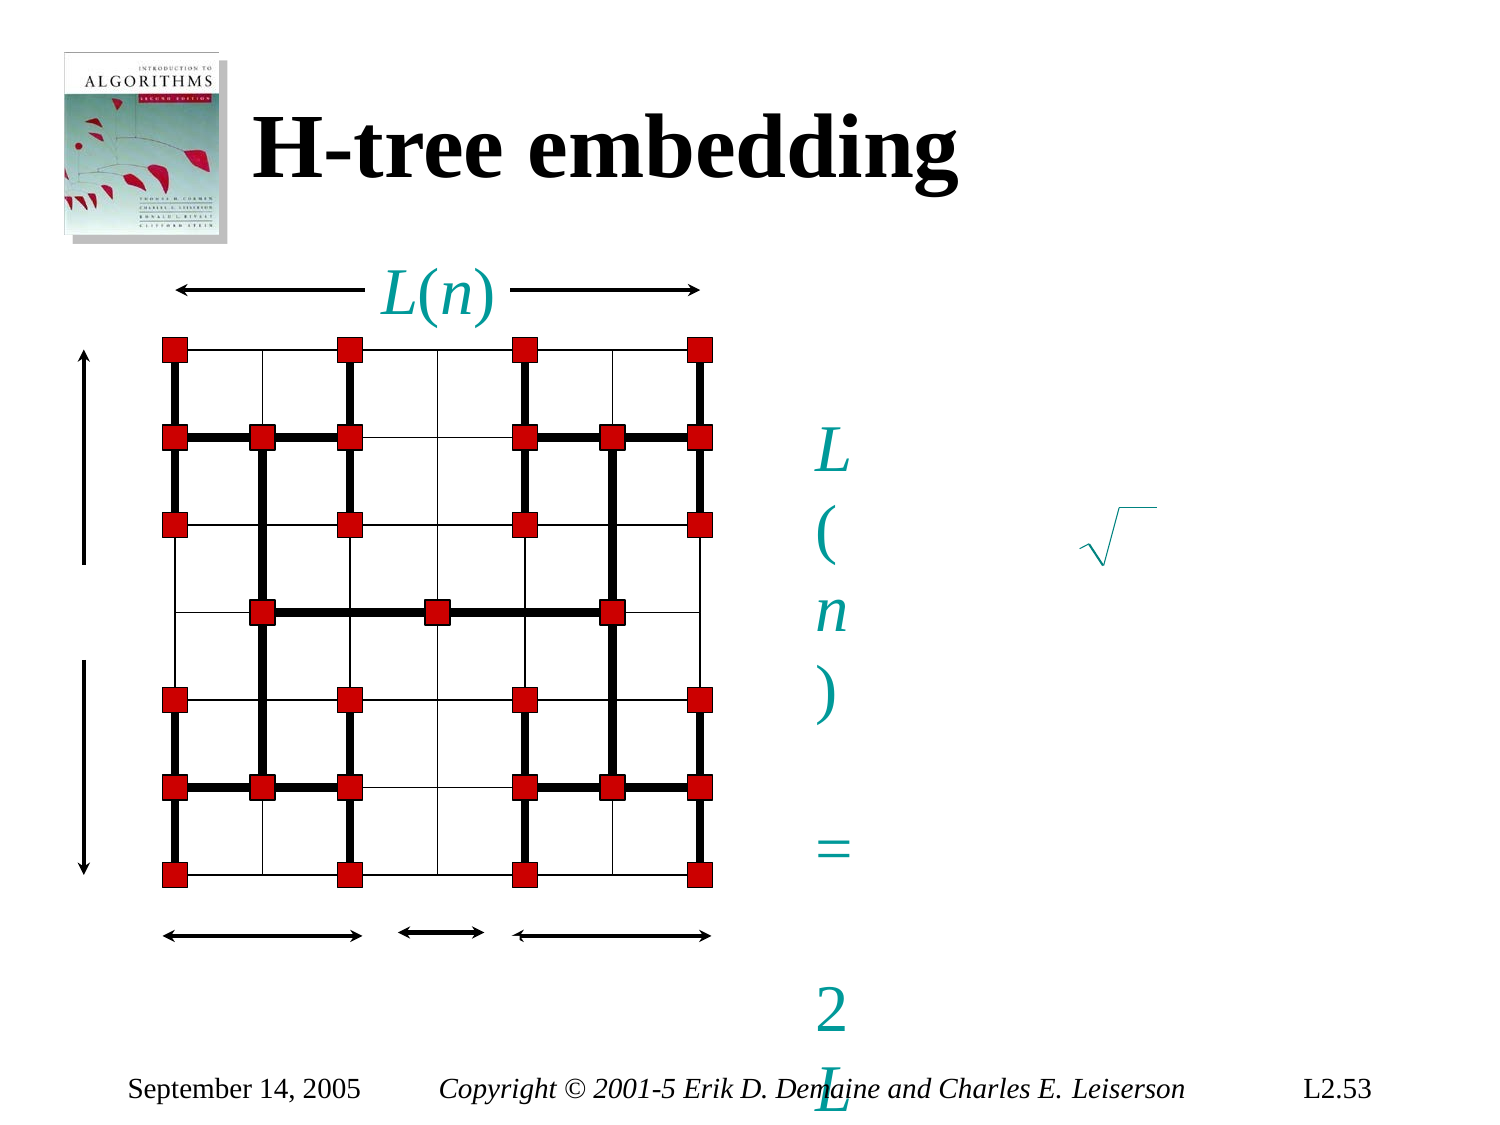

# H-tree embedding
L(n)

L(n)	= 2 L(n/4) + Θ(1)
= Θ(	n )
L(n)
Area = Θ(n)

L(n/4)	Θ(1)	L(n/4)

September 14, 2005
Copyright © 2001-5 Erik D. Demaine and Charles E. Leiserson
L2.53